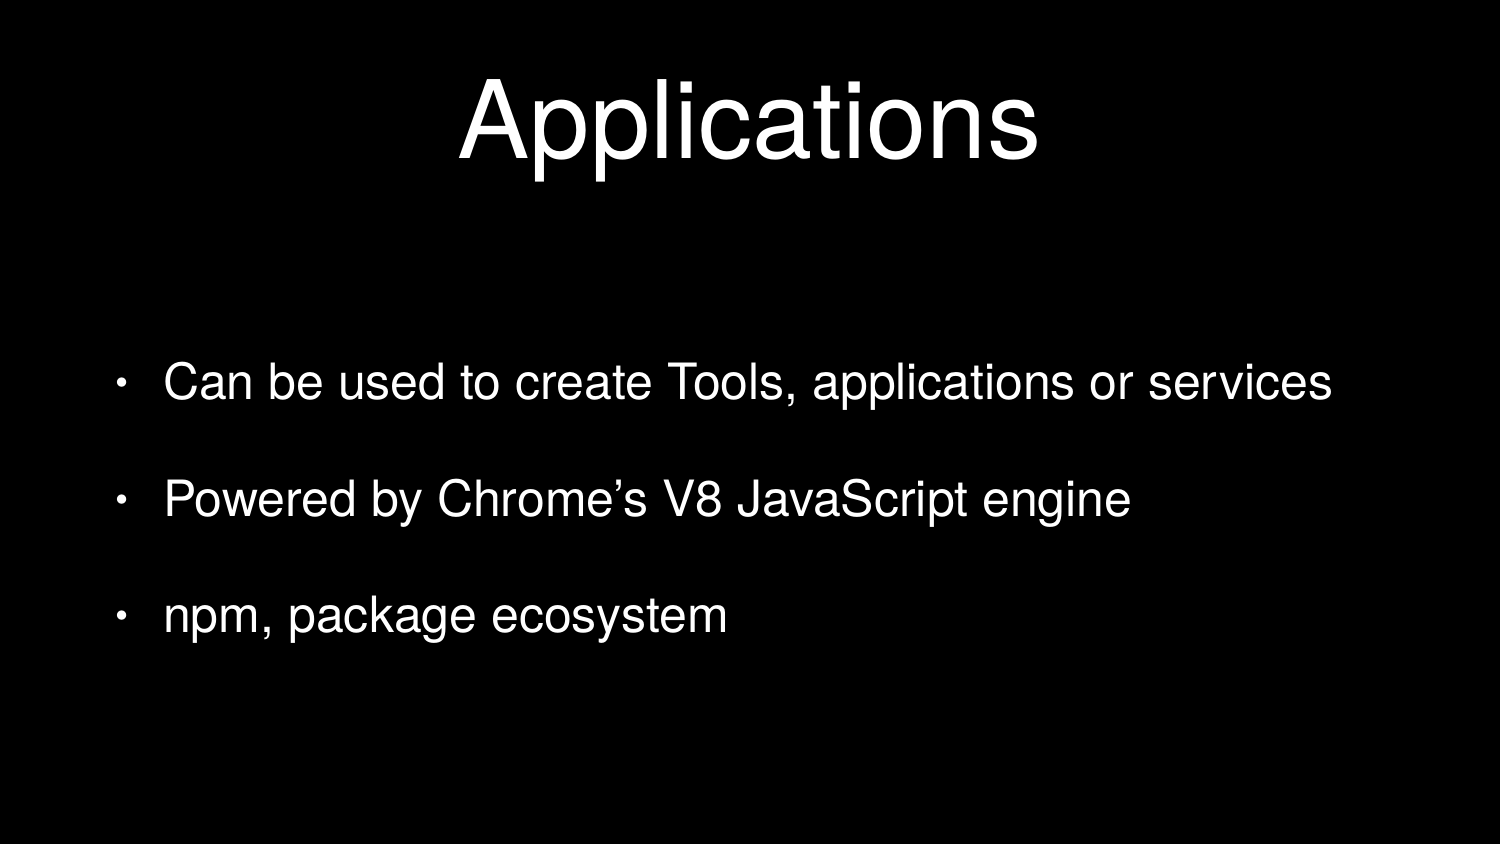

# Applications
Can be used to create Tools, applications or services
Powered by Chrome’s V8 JavaScript engine
npm, package ecosystem